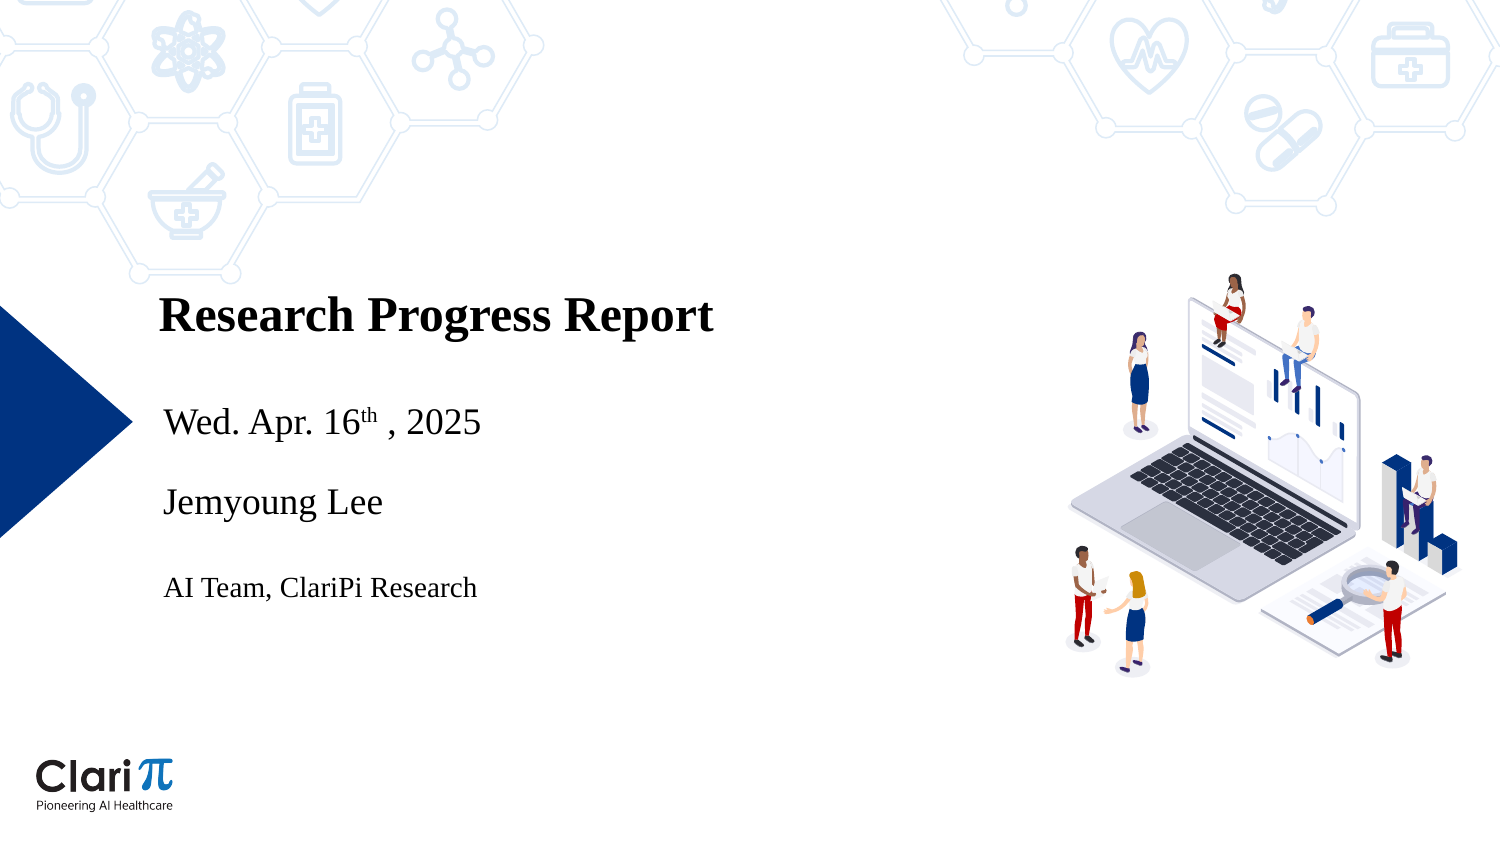

Wed. Apr. 16th , 2025
Jemyoung Lee